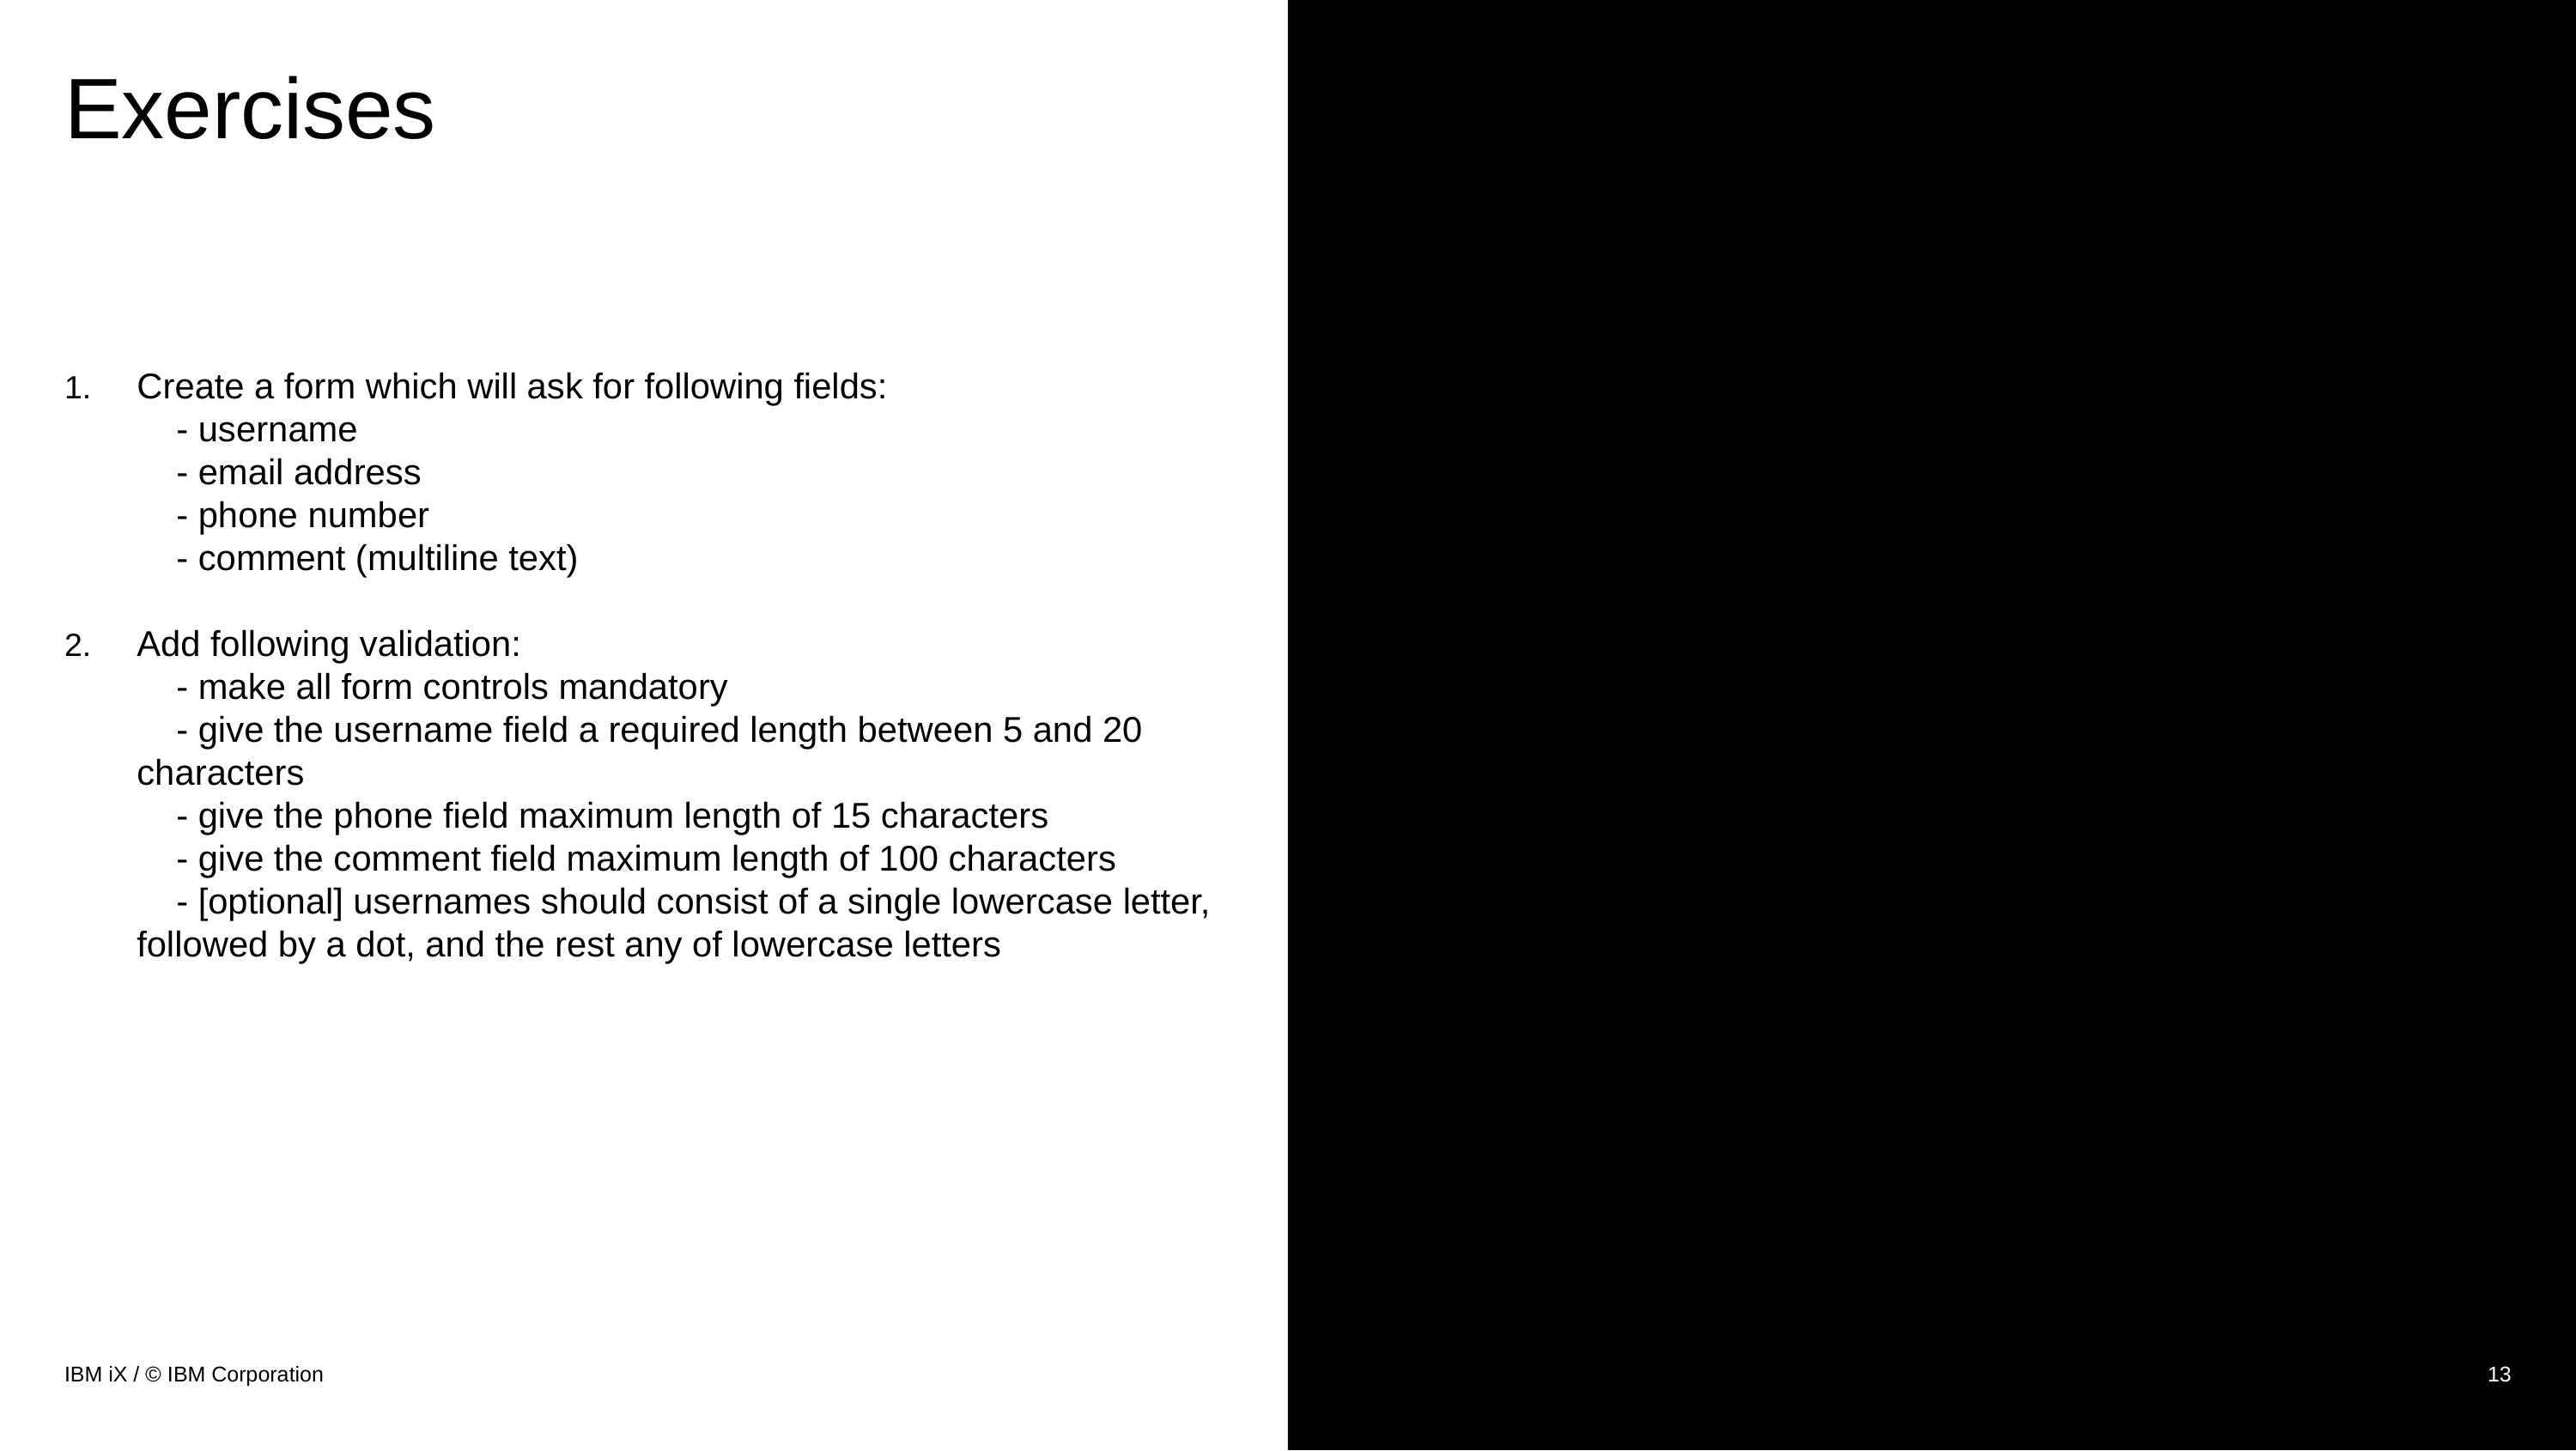

# Exercises

Create a form which will ask for following fields:
    - username
    - email address
    - phone number
    - comment (multiline text)

Add following validation:
    - make all form controls mandatory
    - give the username field a required length between 5 and 20 characters
    - give the phone field maximum length of 15 characters
    - give the comment field maximum length of 100 characters
    - [optional] usernames should consist of a single lowercase letter, followed by a dot, and the rest any of lowercase letters
IBM iX / © IBM Corporation
13